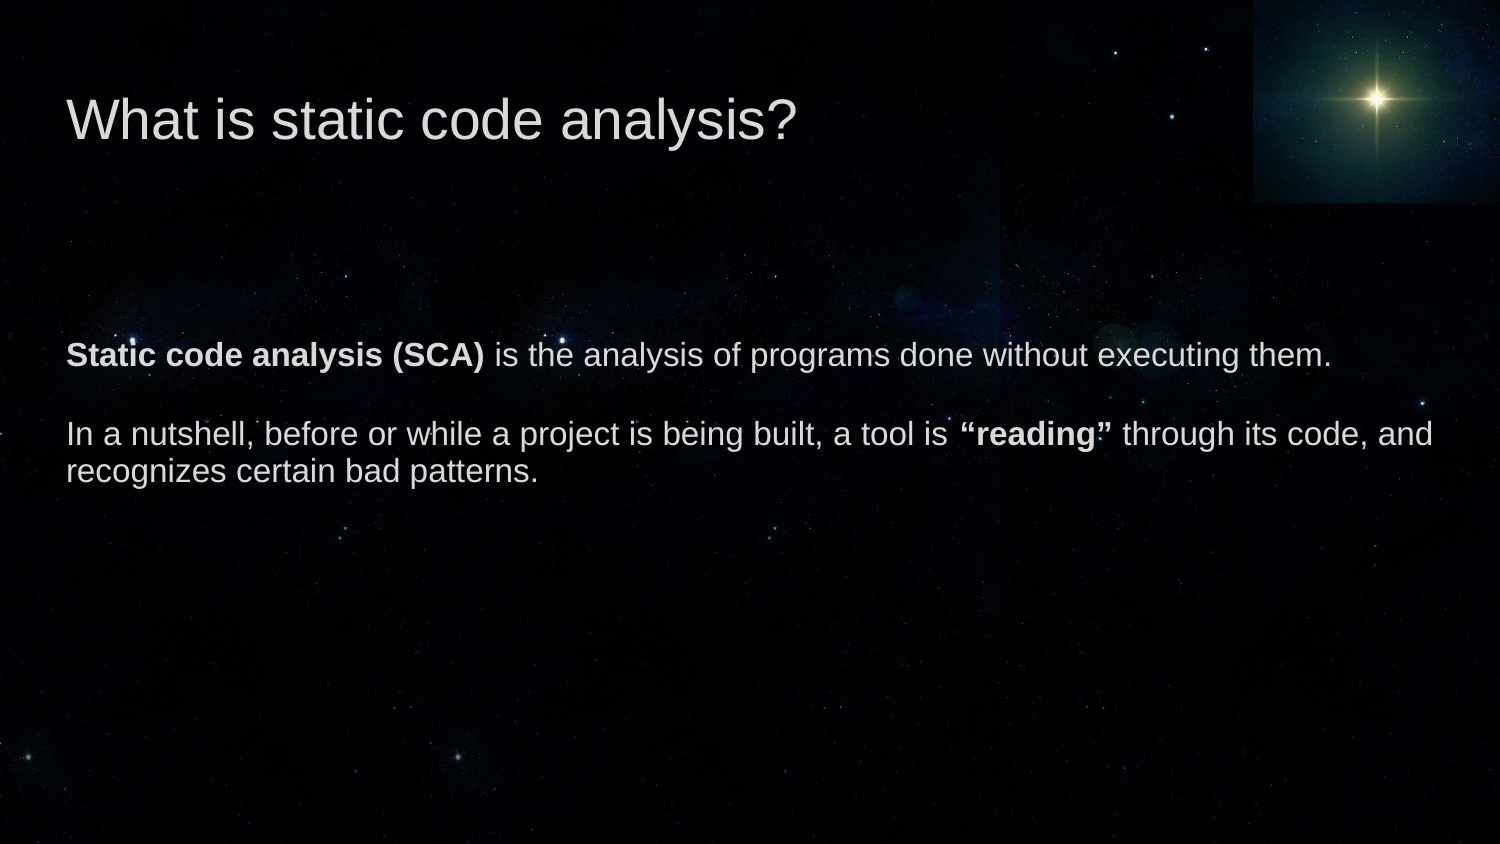

# What is static code analysis?
Static code analysis (SCA) is the analysis of programs done without executing them.
In a nutshell, before or while a project is being built, a tool is “reading” through its code, and recognizes certain bad patterns.